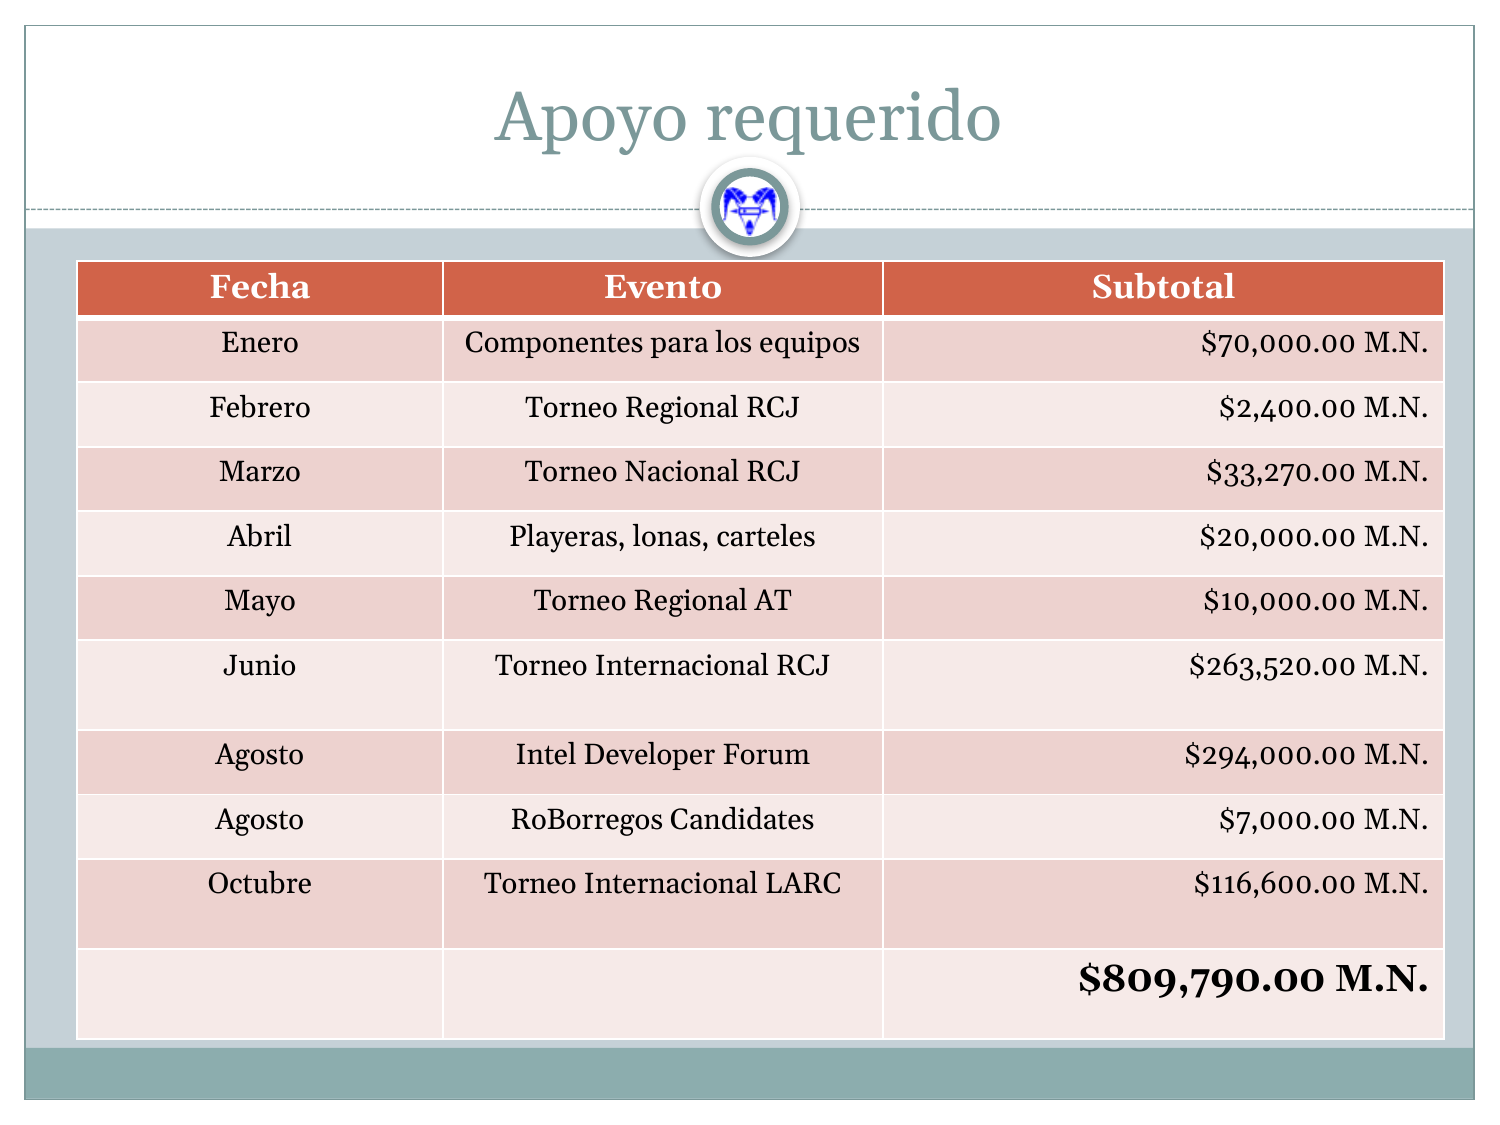

# Apoyo requerido

| Fecha | Evento | Subtotal |
| --- | --- | --- |
| Enero | Componentes para los equipos | $70,000.00 M.N. |
| Febrero | Torneo Regional RCJ | $2,400.00 M.N. |
| Marzo | Torneo Nacional RCJ | $33,270.00 M.N. |
| Abril | Playeras, lonas, carteles | $20,000.00 M.N. |
| Mayo | Torneo Regional AT | $10,000.00 M.N. |
| Junio | Torneo Internacional RCJ | $263,520.00 M.N. |
| Agosto | Intel Developer Forum | $294,000.00 M.N. |
| Agosto | RoBorregos Candidates | $7,000.00 M.N. |
| Octubre | Torneo Internacional LARC | $116,600.00 M.N. |
|  |  | $809,790.00 M.N. |